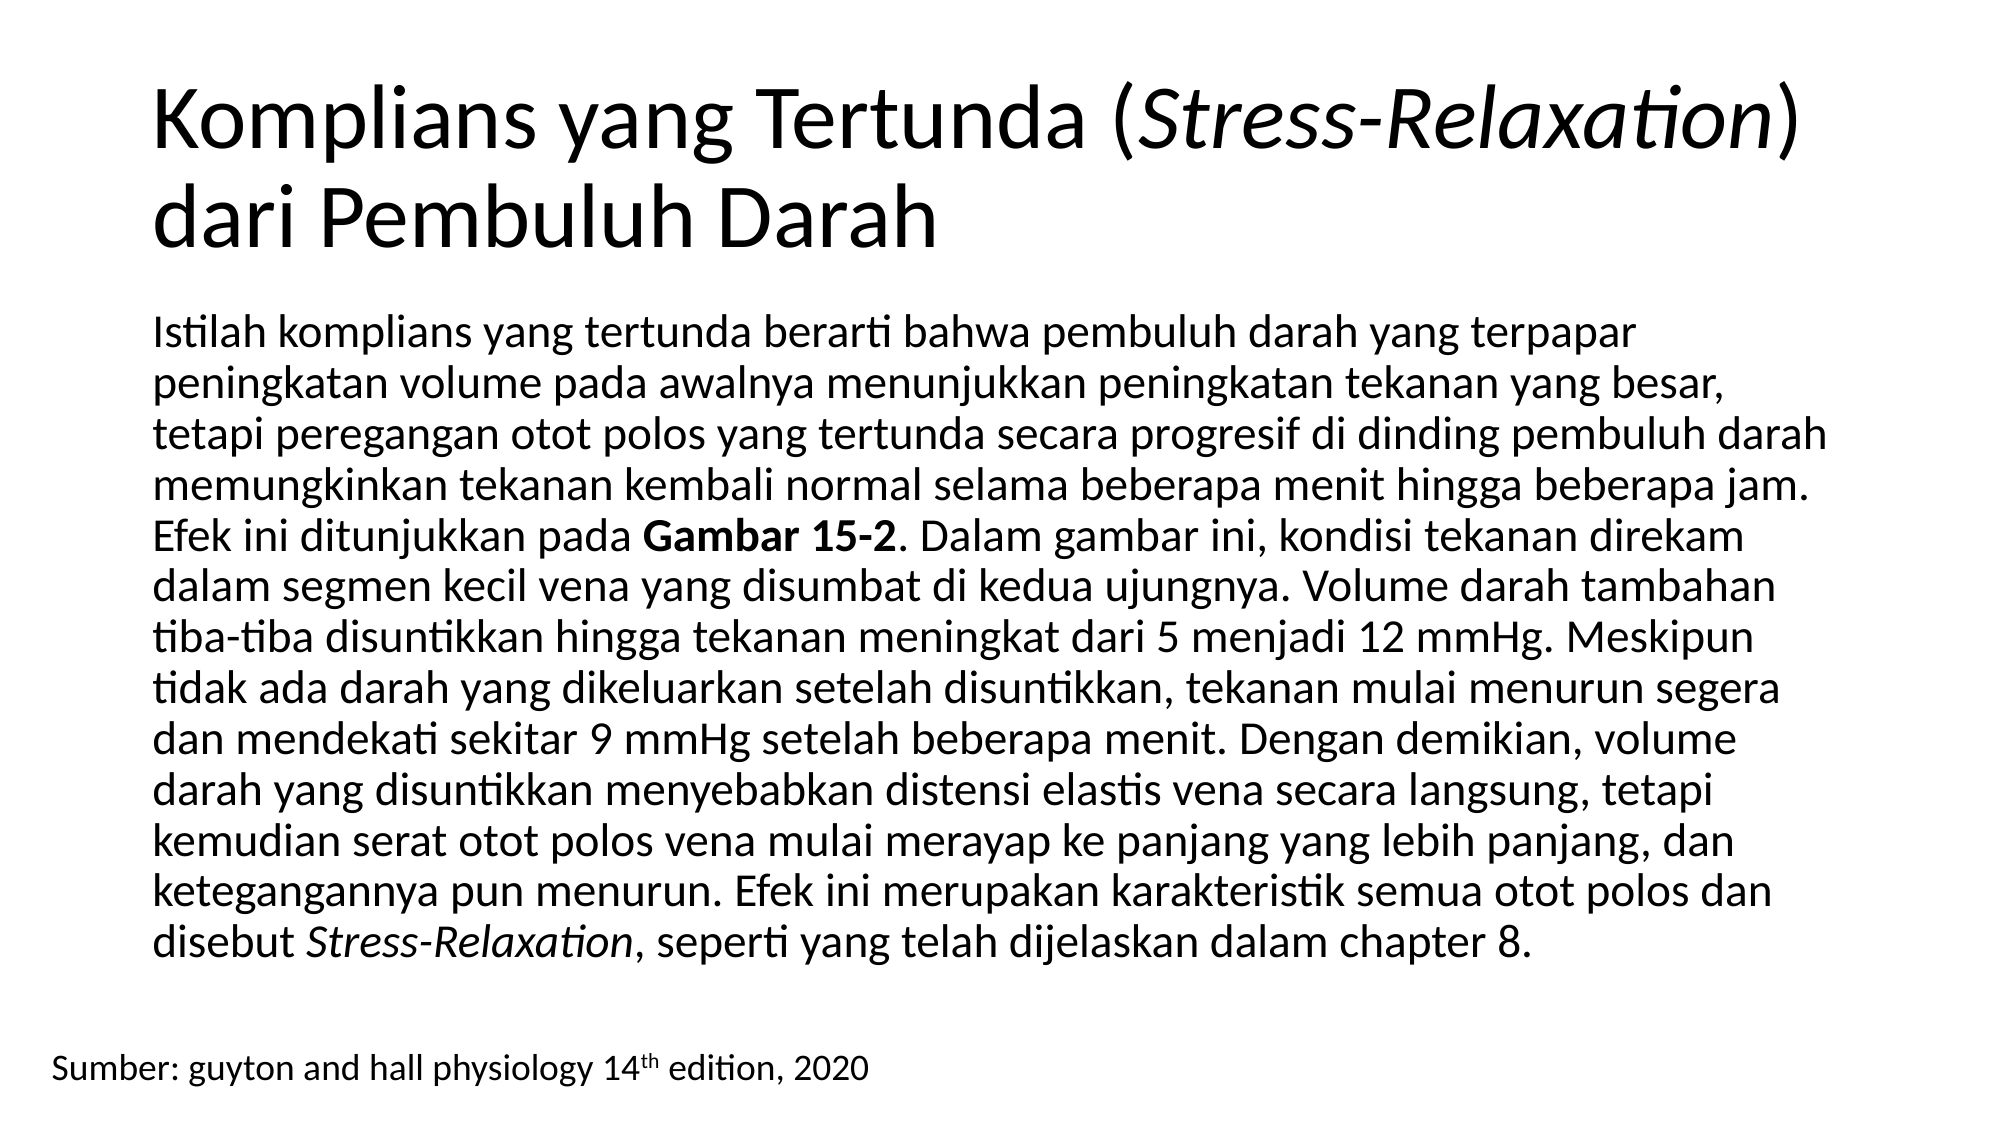

# Komplians yang Tertunda (Stress-Relaxation) dari Pembuluh Darah
Istilah komplians yang tertunda berarti bahwa pembuluh darah yang terpapar peningkatan volume pada awalnya menunjukkan peningkatan tekanan yang besar, tetapi peregangan otot polos yang tertunda secara progresif di dinding pembuluh darah memungkinkan tekanan kembali normal selama beberapa menit hingga beberapa jam. Efek ini ditunjukkan pada Gambar 15-2. Dalam gambar ini, kondisi tekanan direkam dalam segmen kecil vena yang disumbat di kedua ujungnya. Volume darah tambahan tiba-tiba disuntikkan hingga tekanan meningkat dari 5 menjadi 12 mmHg. Meskipun tidak ada darah yang dikeluarkan setelah disuntikkan, tekanan mulai menurun segera dan mendekati sekitar 9 mmHg setelah beberapa menit. Dengan demikian, volume darah yang disuntikkan menyebabkan distensi elastis vena secara langsung, tetapi kemudian serat otot polos vena mulai merayap ke panjang yang lebih panjang, dan ketegangannya pun menurun. Efek ini merupakan karakteristik semua otot polos dan disebut Stress-Relaxation, seperti yang telah dijelaskan dalam chapter 8.
Sumber: guyton and hall physiology 14th edition, 2020